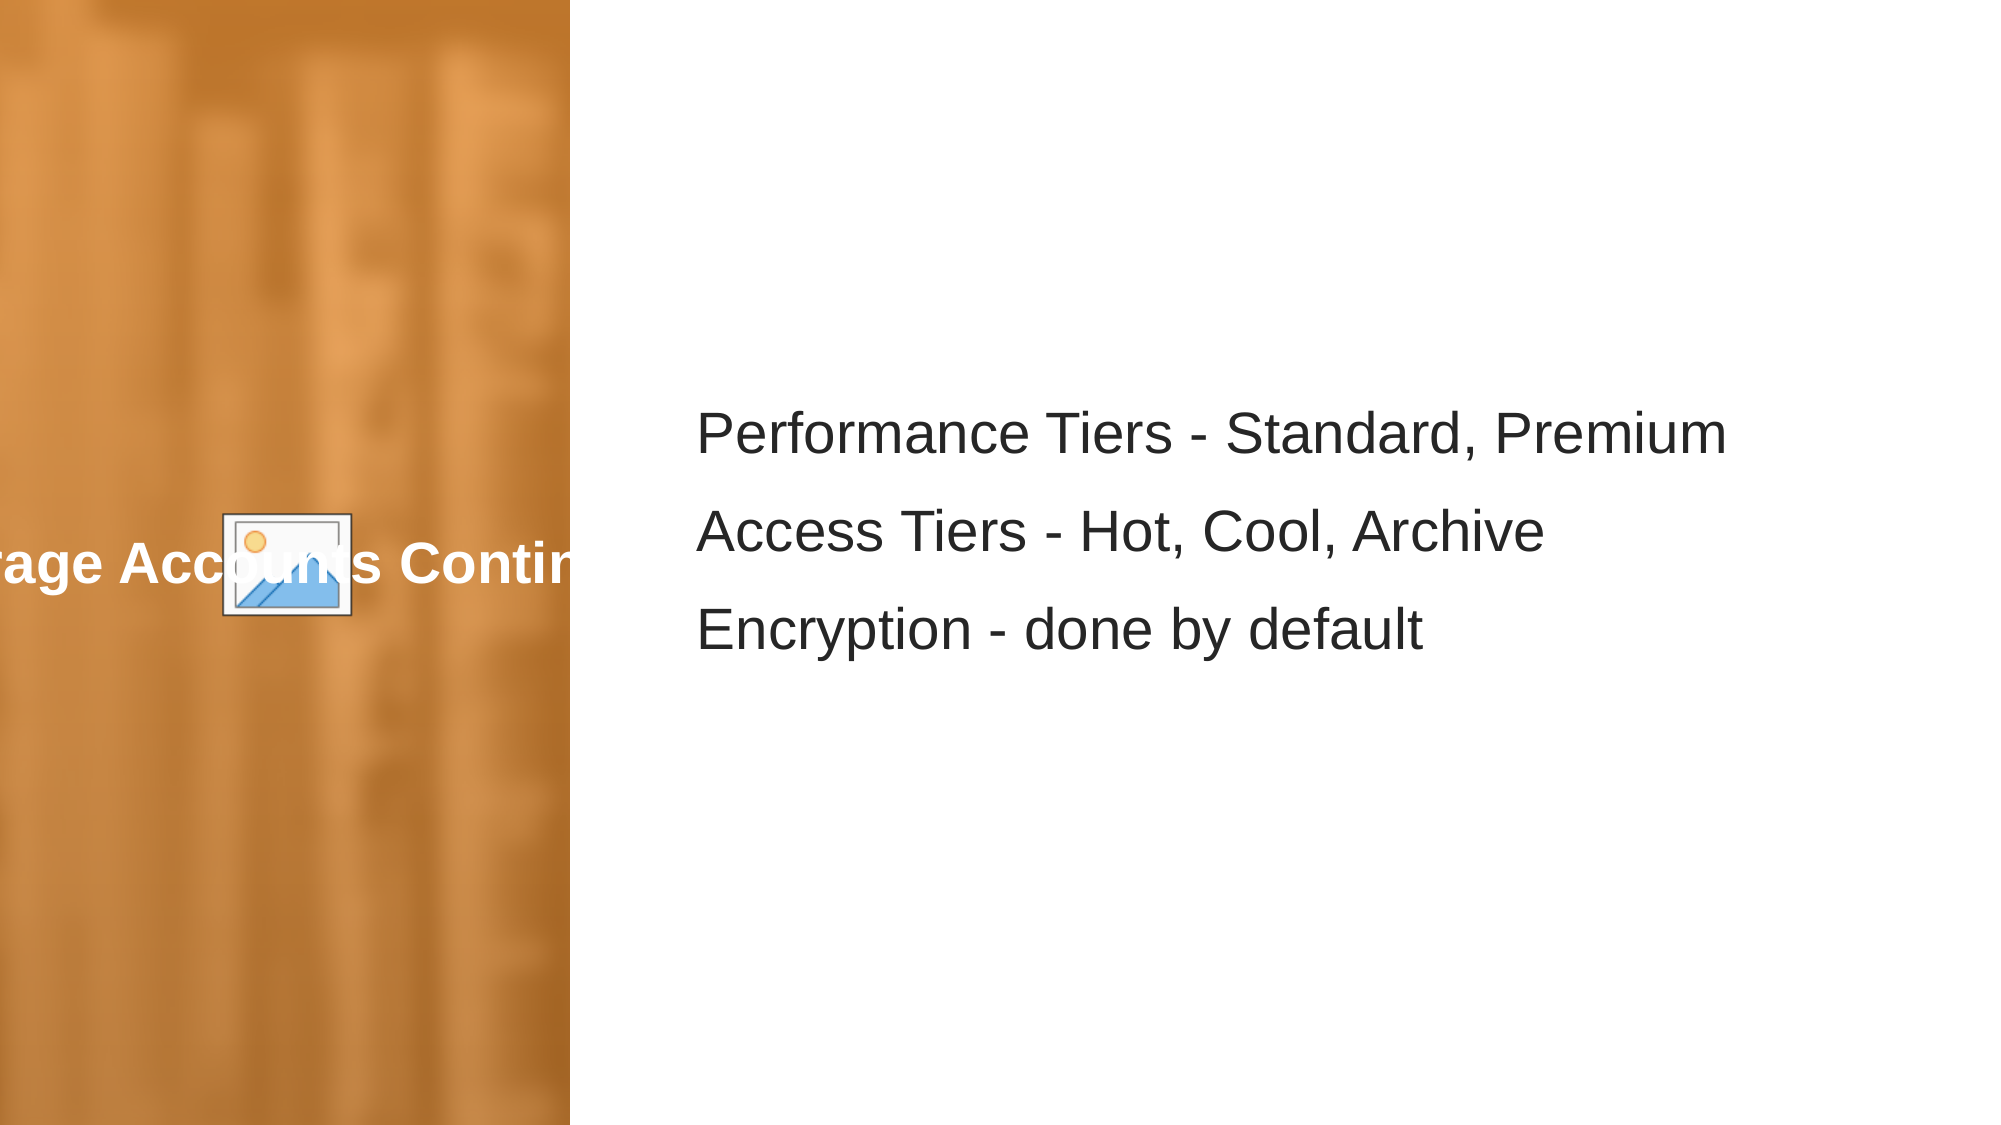

Performance Tiers - Standard, Premium
Access Tiers - Hot, Cool, Archive
Encryption - done by default
Storage Accounts Continued